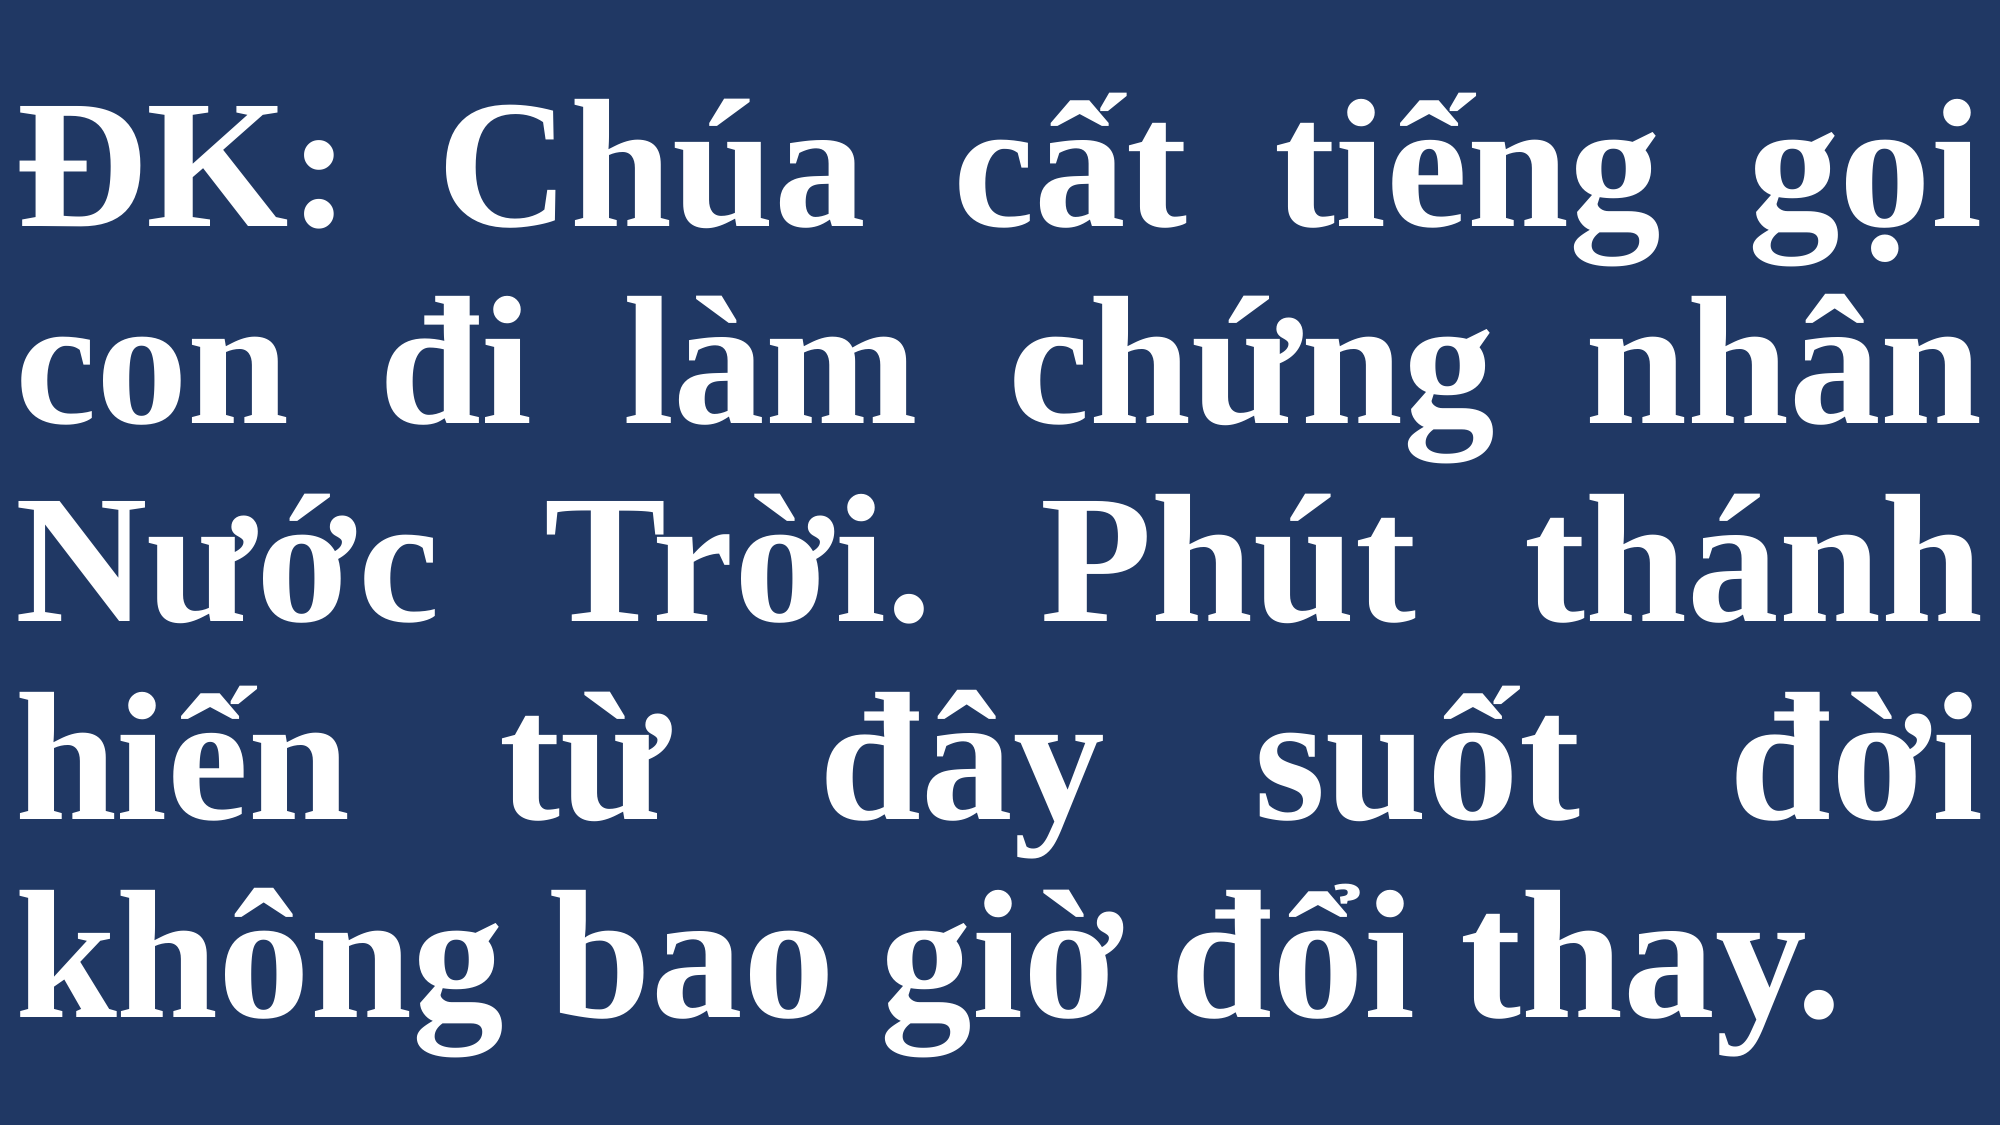

# ĐK: Chúa cất tiếng gọi con đi làm chứng nhân Nước Trời. Phút thánh hiến từ đây suốt đời không bao giờ đổi thay.